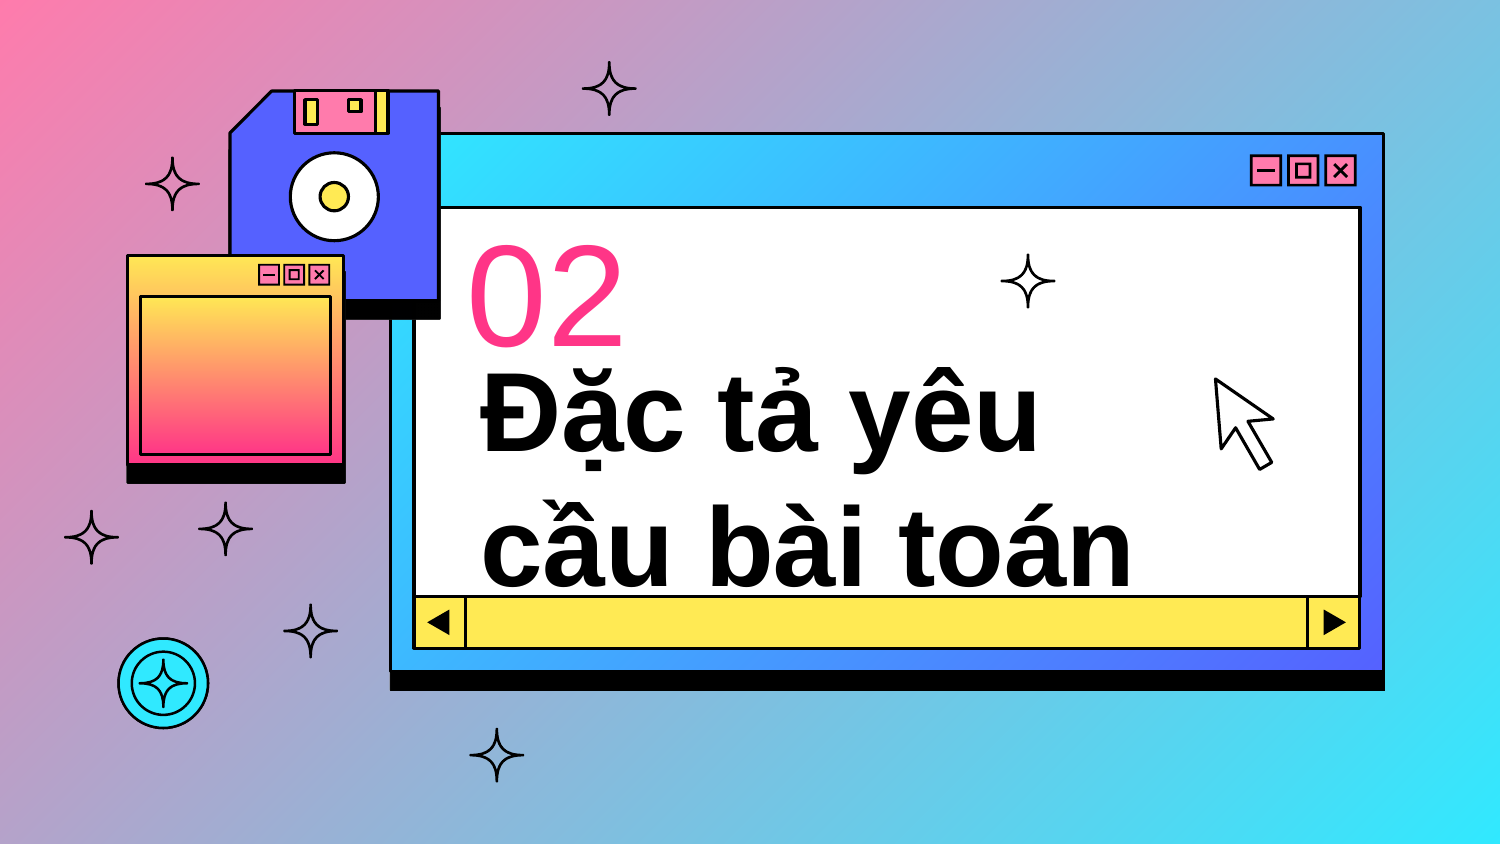

02

# Đặc tả yêu cầu bài toán